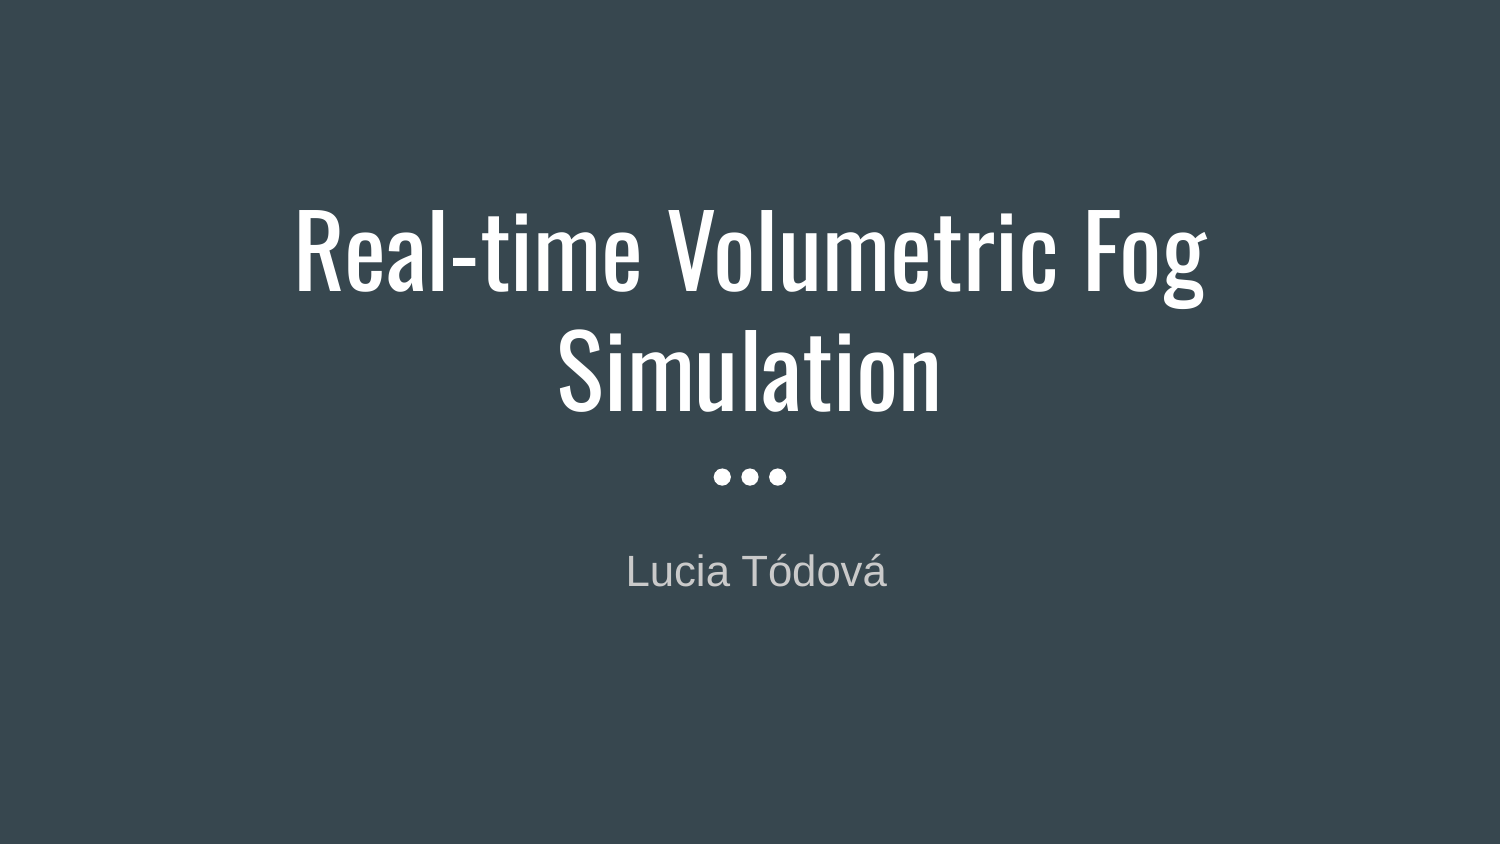

# Real-time Volumetric Fog Simulation
Lucia Tódová